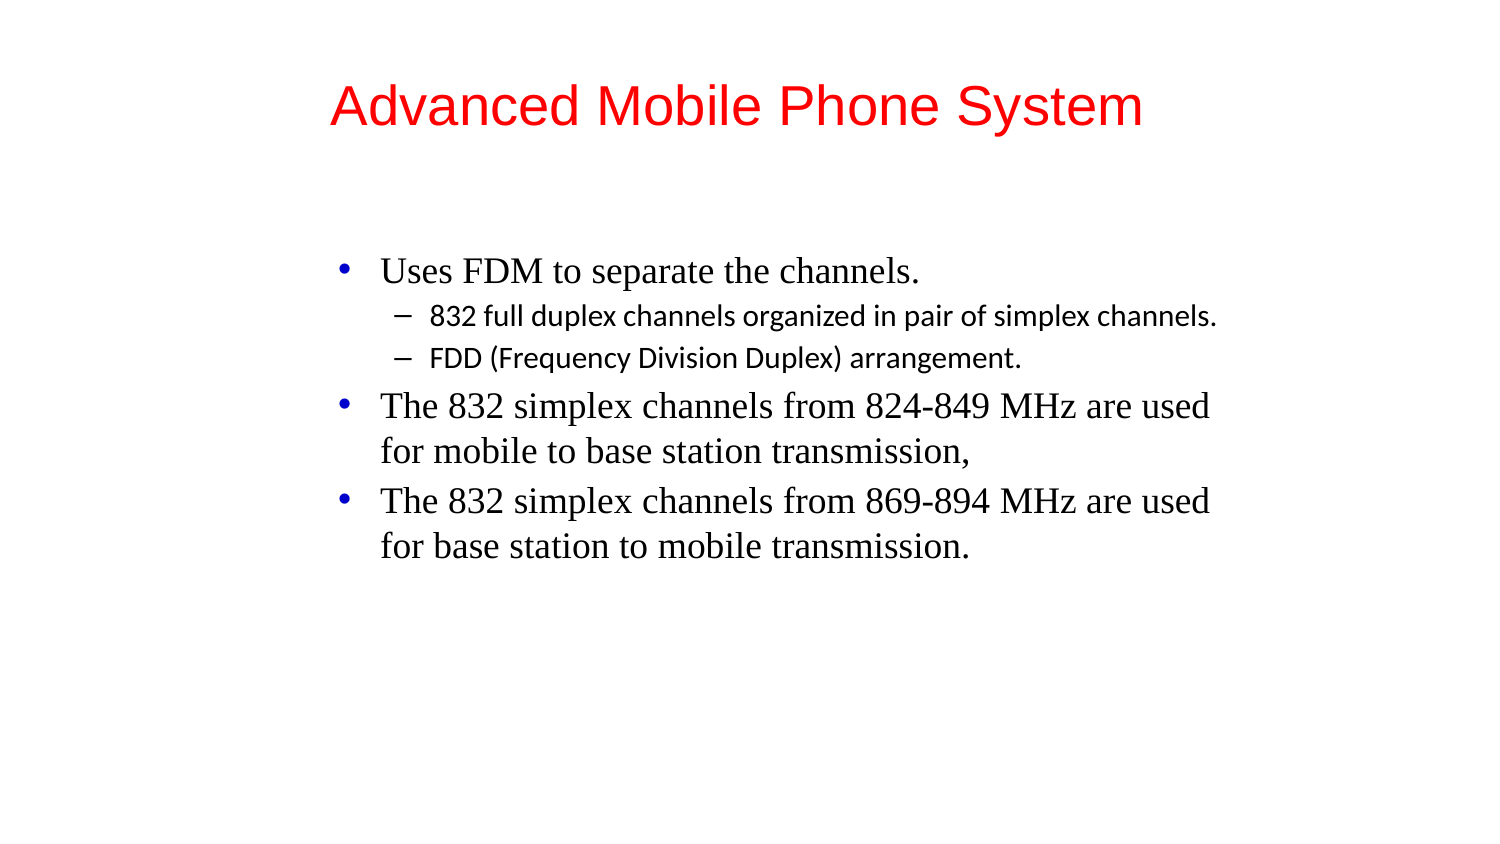

# Advanced Mobile Phone System
Uses FDM to separate the channels.
832 full duplex channels organized in pair of simplex channels.
FDD (Frequency Division Duplex) arrangement.
The 832 simplex channels from 824-849 MHz are used for mobile to base station transmission,
The 832 simplex channels from 869-894 MHz are used for base station to mobile transmission.